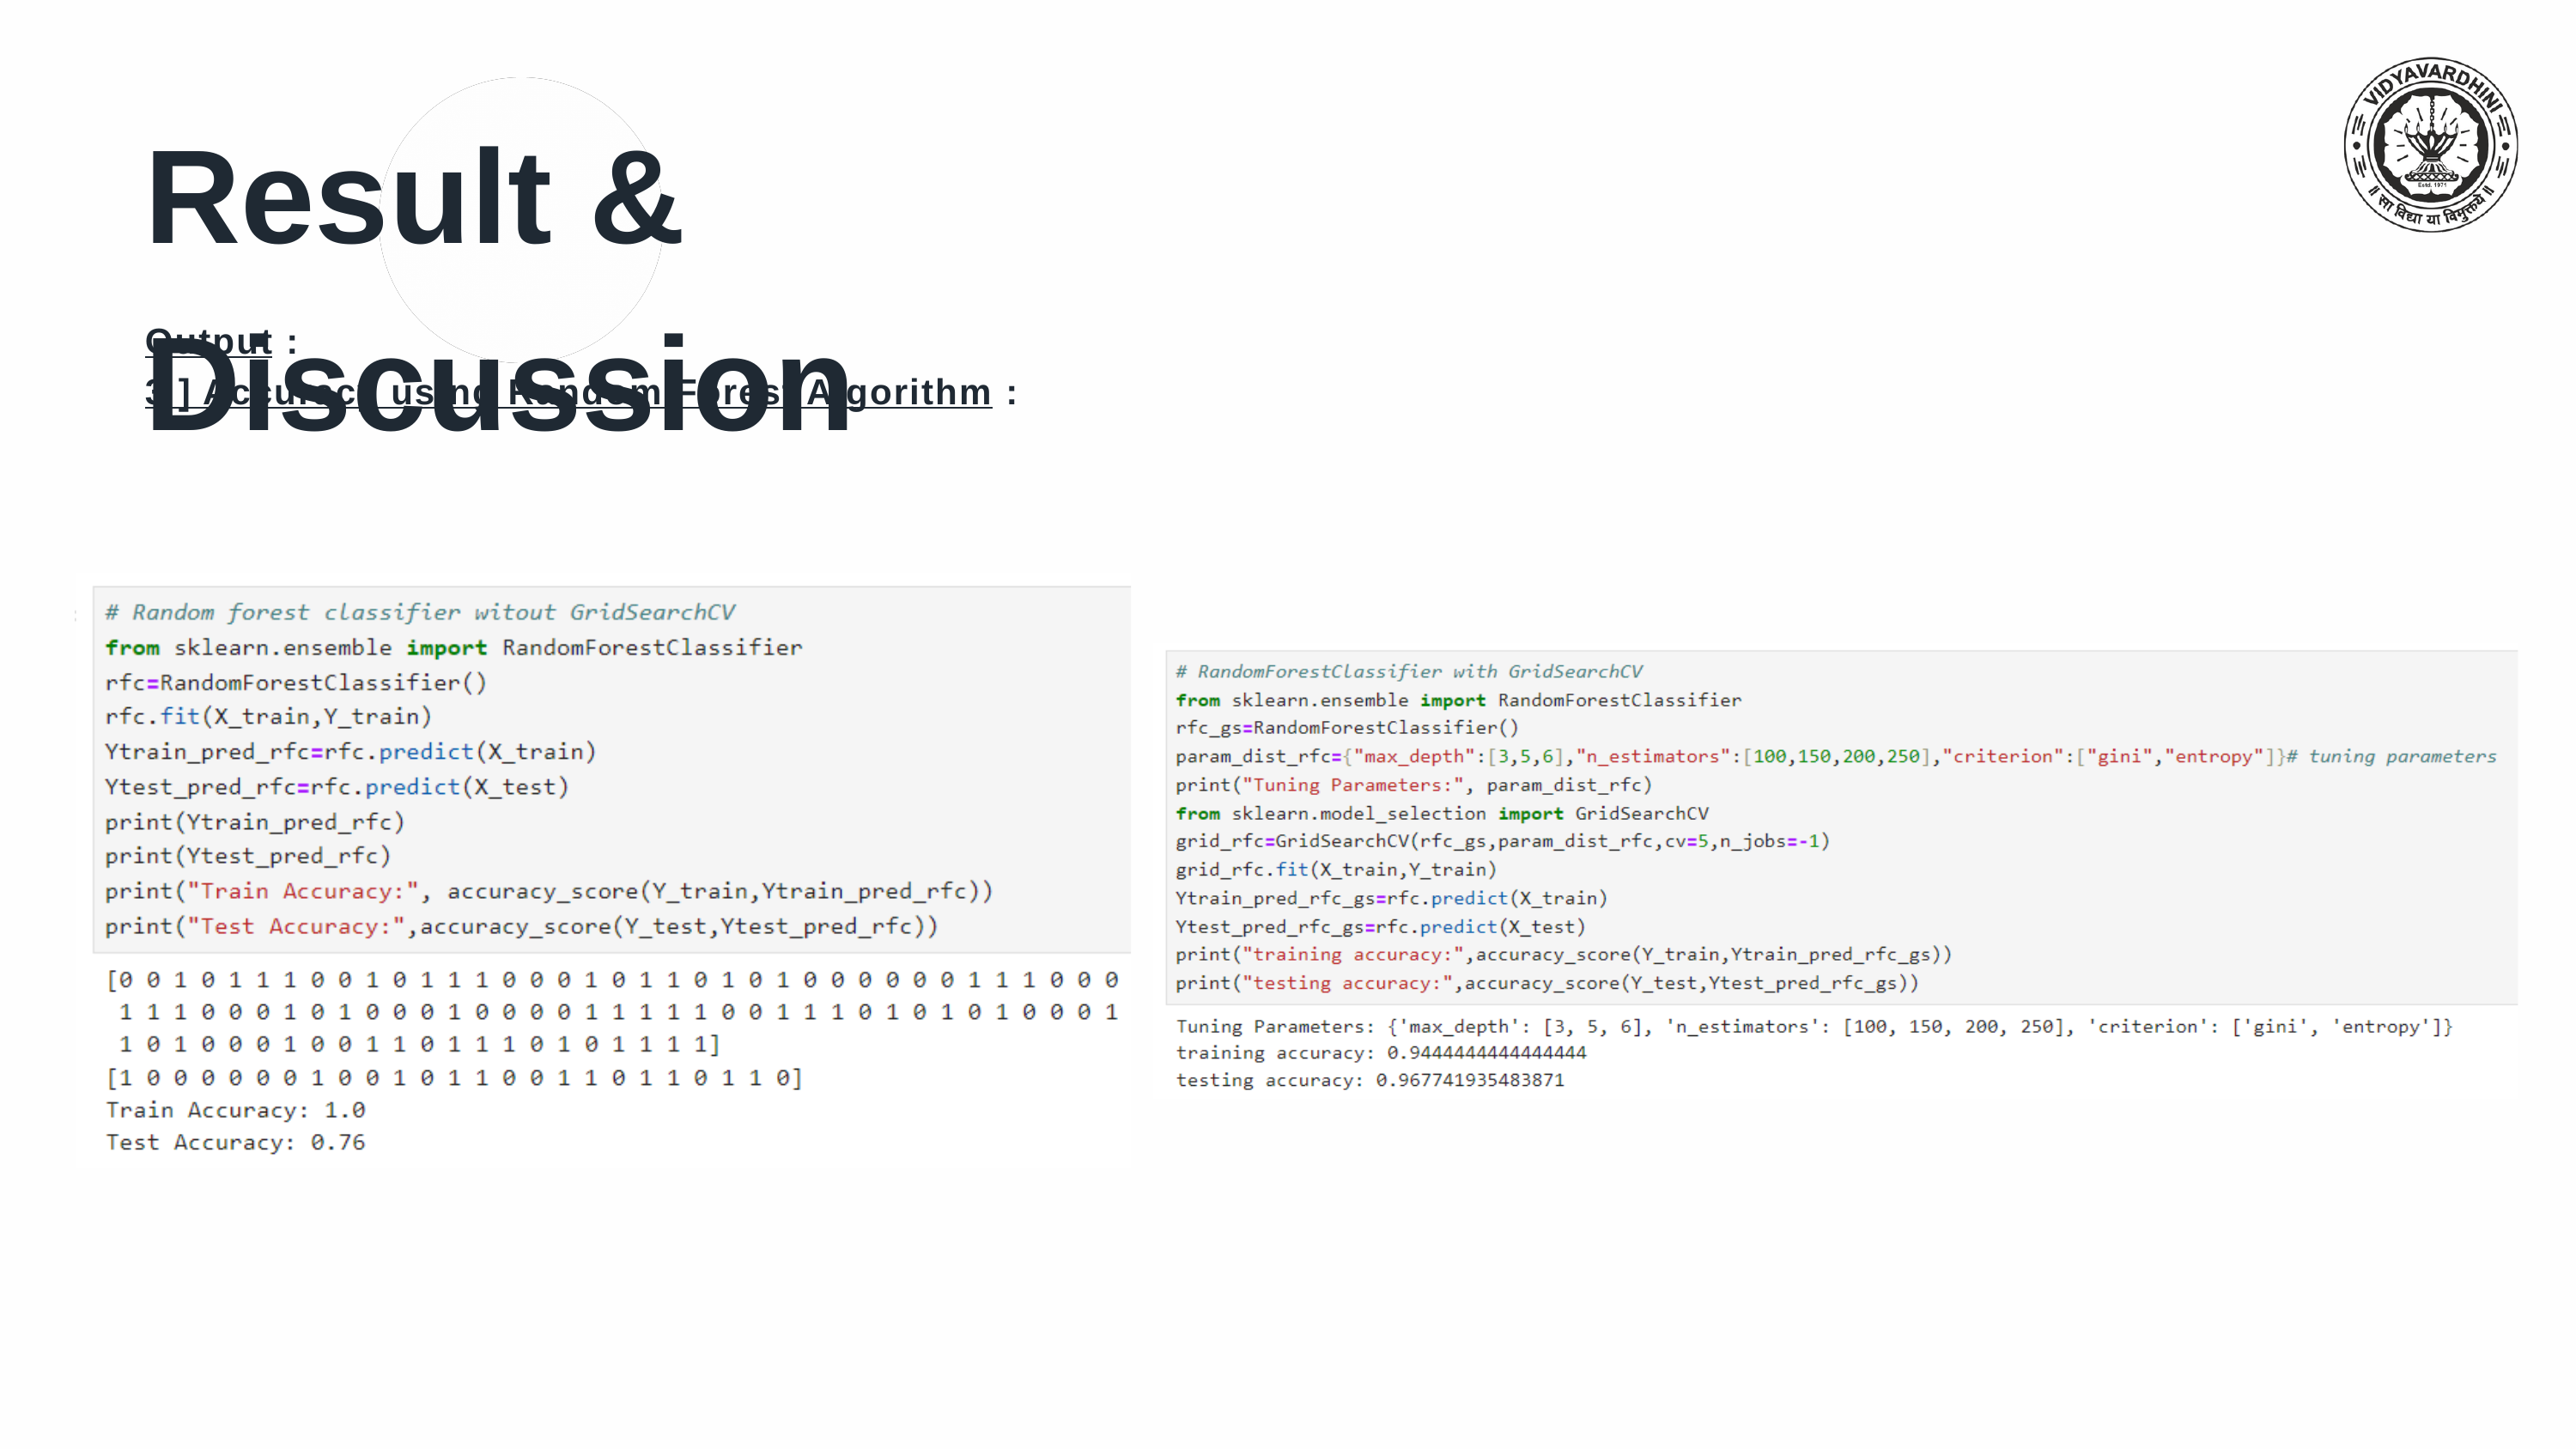

Result & Discussion
Output :
3 ] Accuracy using Random Forest Algorithm :